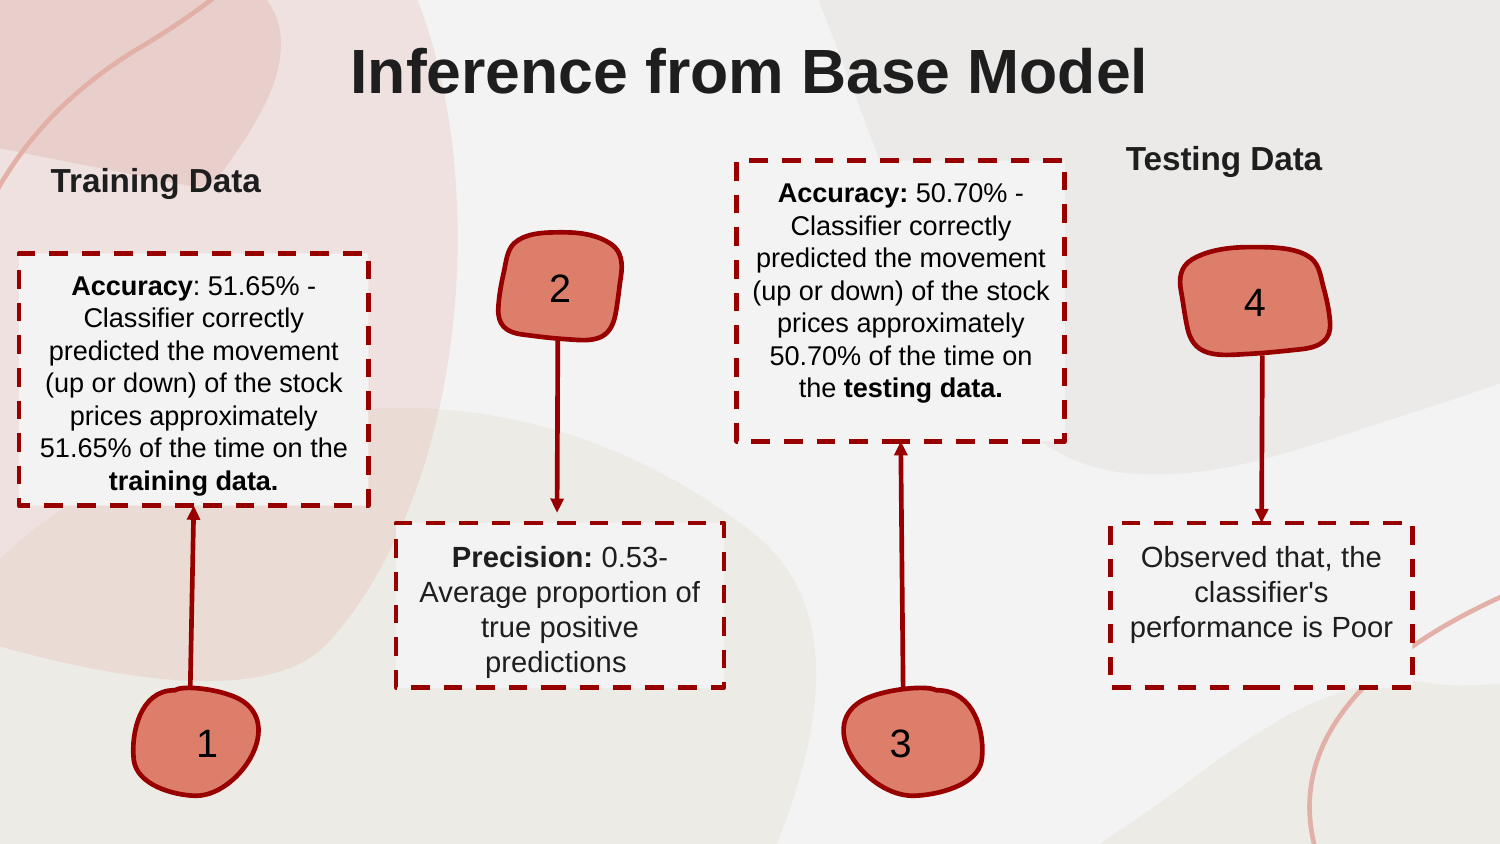

# Inference from Base Model
Testing Data
Training Data
Accuracy: 50.70% - Classifier correctly predicted the movement (up or down) of the stock prices approximately 50.70% of the time on the testing data.
2
4
Accuracy: 51.65% - Classifier correctly predicted the movement (up or down) of the stock prices approximately 51.65% of the time on the training data.
Observed that, the classifier's performance is Poor
Precision: 0.53- Average proportion of true positive predictions
1
3